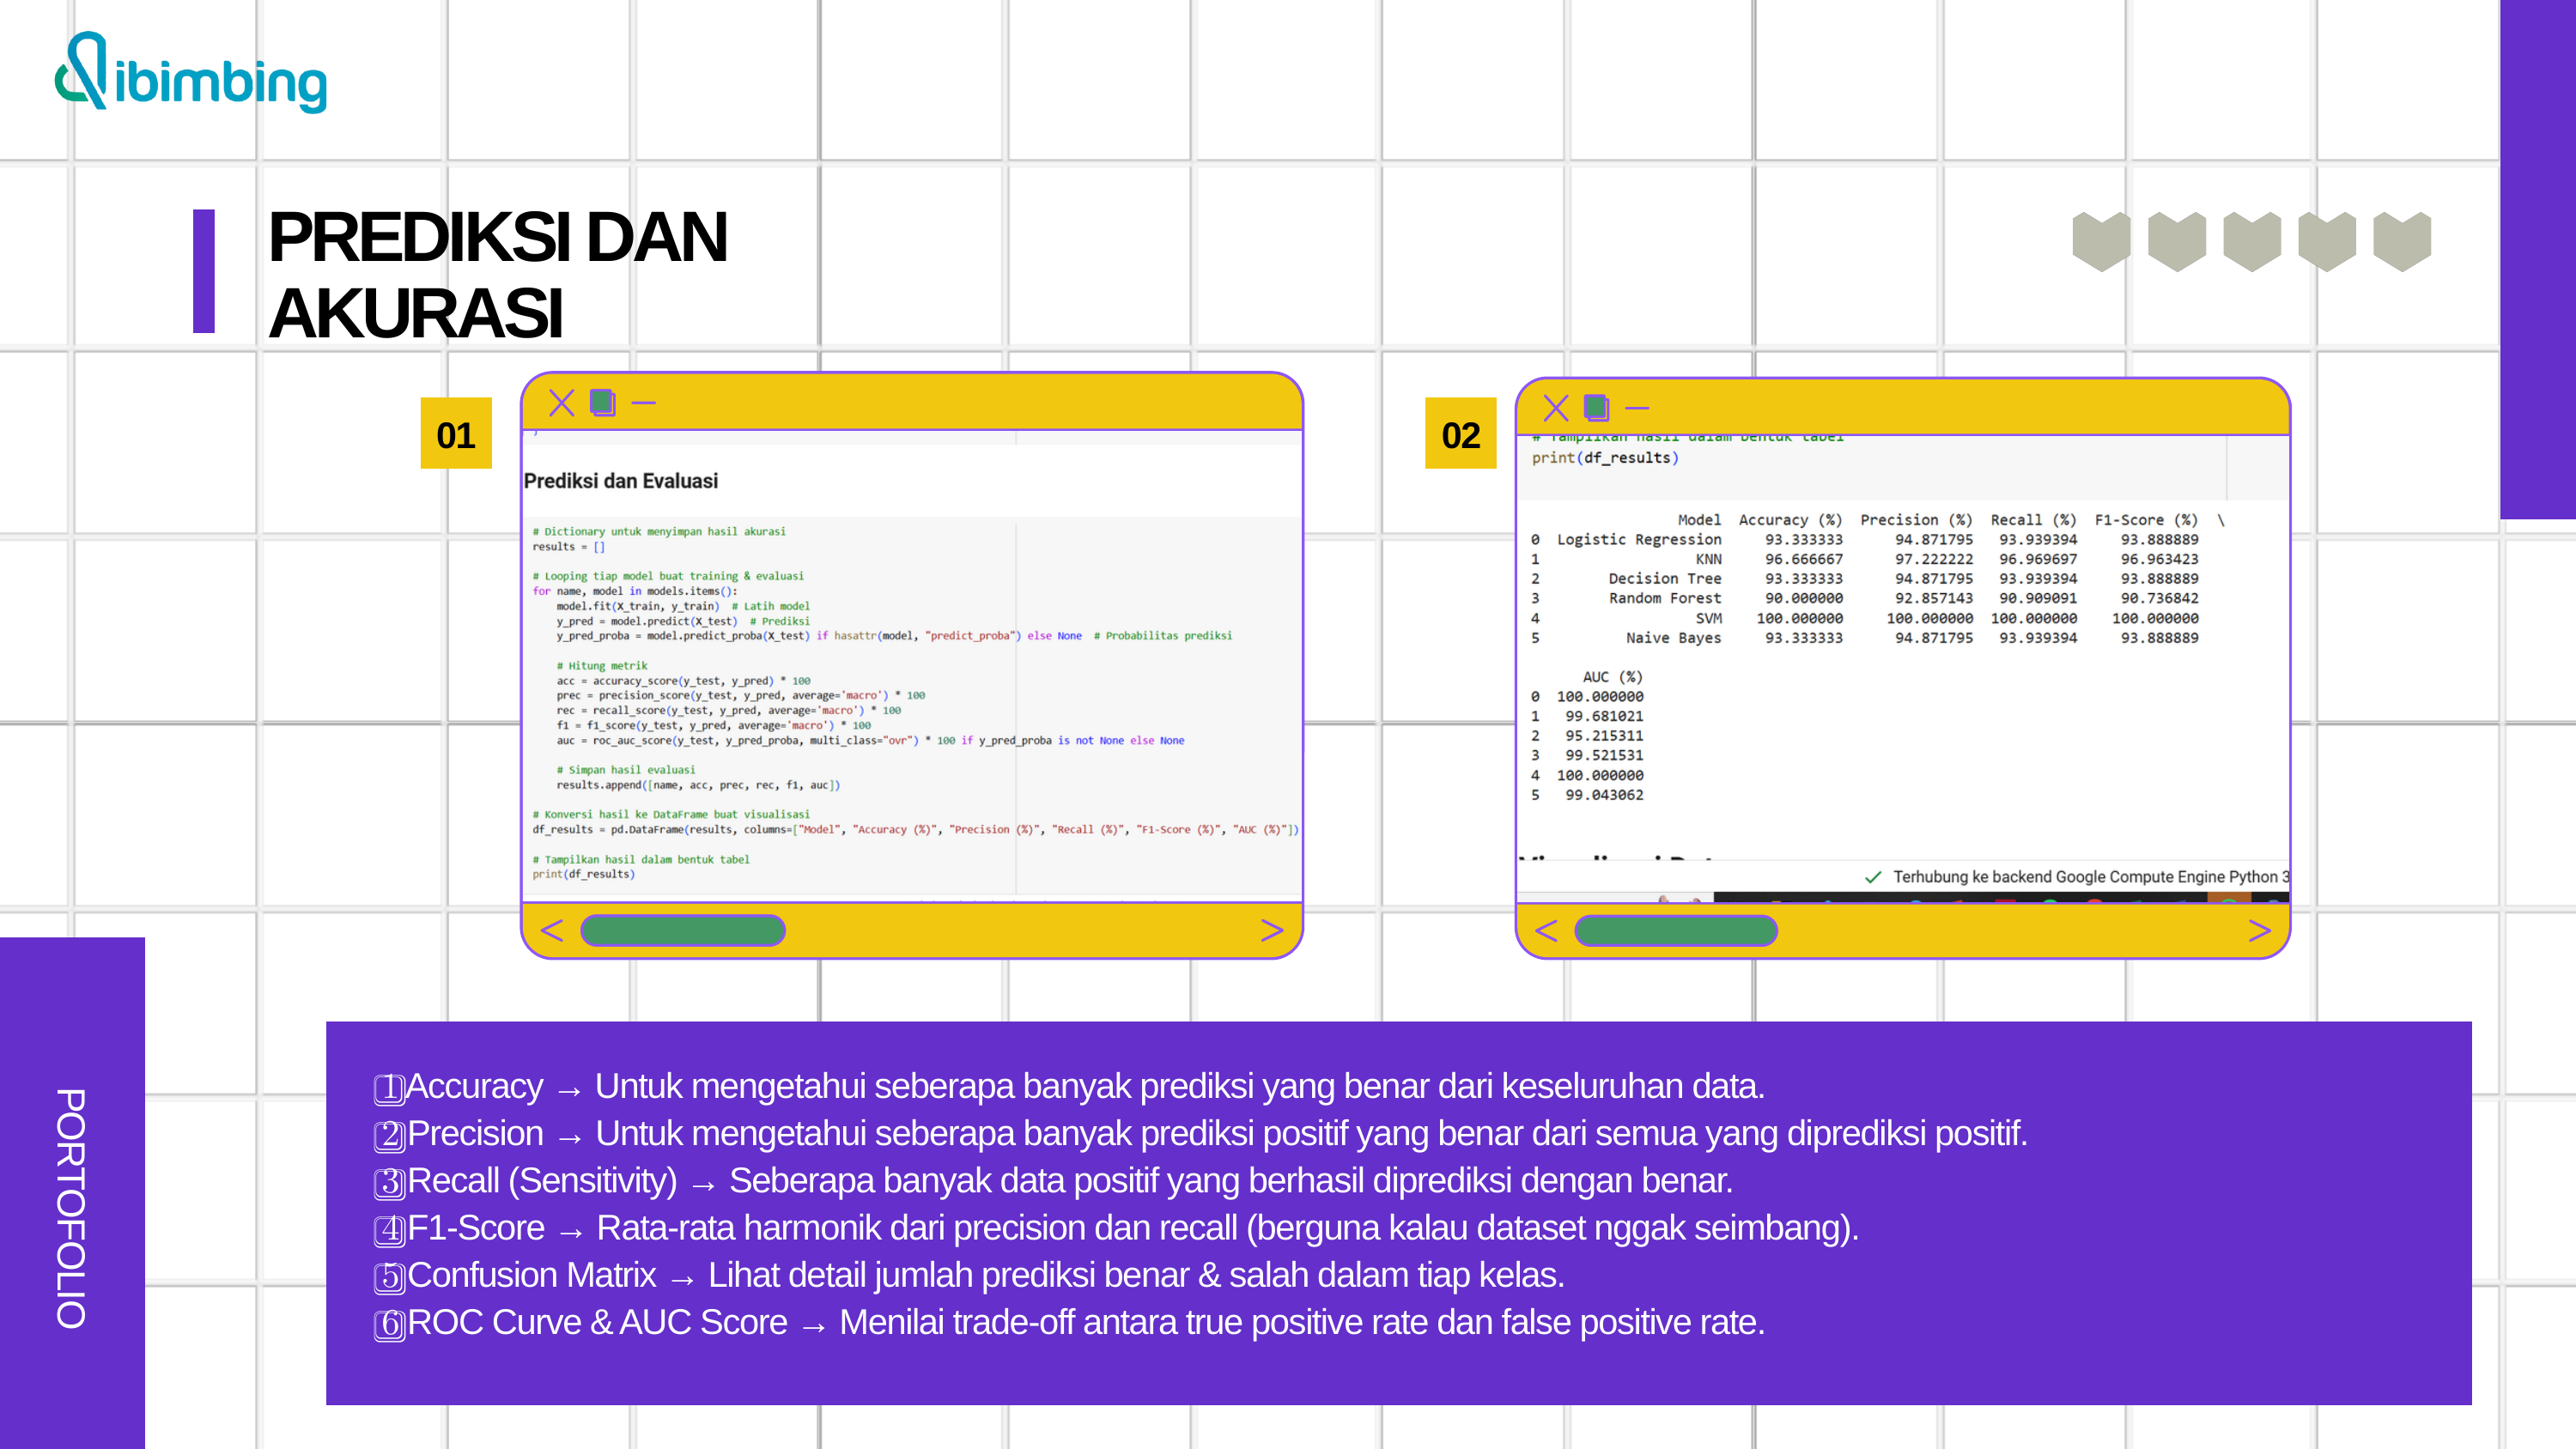

PREDIKSI DAN AKURASI

01
02

1️⃣ Accuracy → Untuk mengetahui seberapa banyak prediksi yang benar dari keseluruhan data.
2️⃣ Precision → Untuk mengetahui seberapa banyak prediksi positif yang benar dari semua yang diprediksi positif.
3️⃣ Recall (Sensitivity) → Seberapa banyak data positif yang berhasil diprediksi dengan benar.
4️⃣ F1-Score → Rata-rata harmonik dari precision dan recall (berguna kalau dataset nggak seimbang).
5️⃣ Confusion Matrix → Lihat detail jumlah prediksi benar & salah dalam tiap kelas.
6️⃣ ROC Curve & AUC Score → Menilai trade-off antara true positive rate dan false positive rate.
AVERY DAVIS
PORTOFOLIO